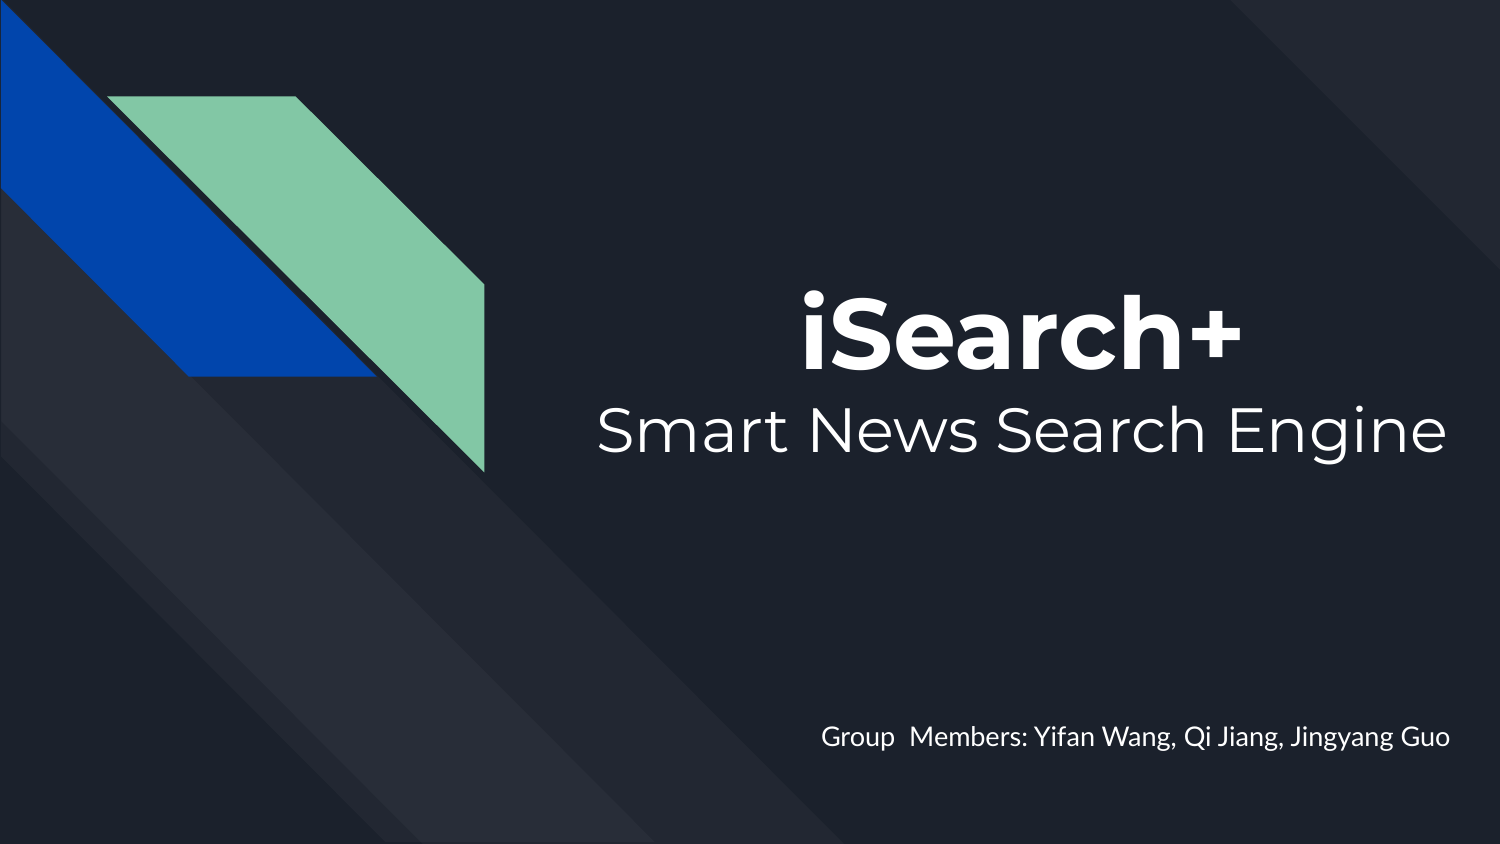

# iSearch+
Smart News Search Engine
Group  Members: Yifan Wang, Qi Jiang, Jingyang Guo